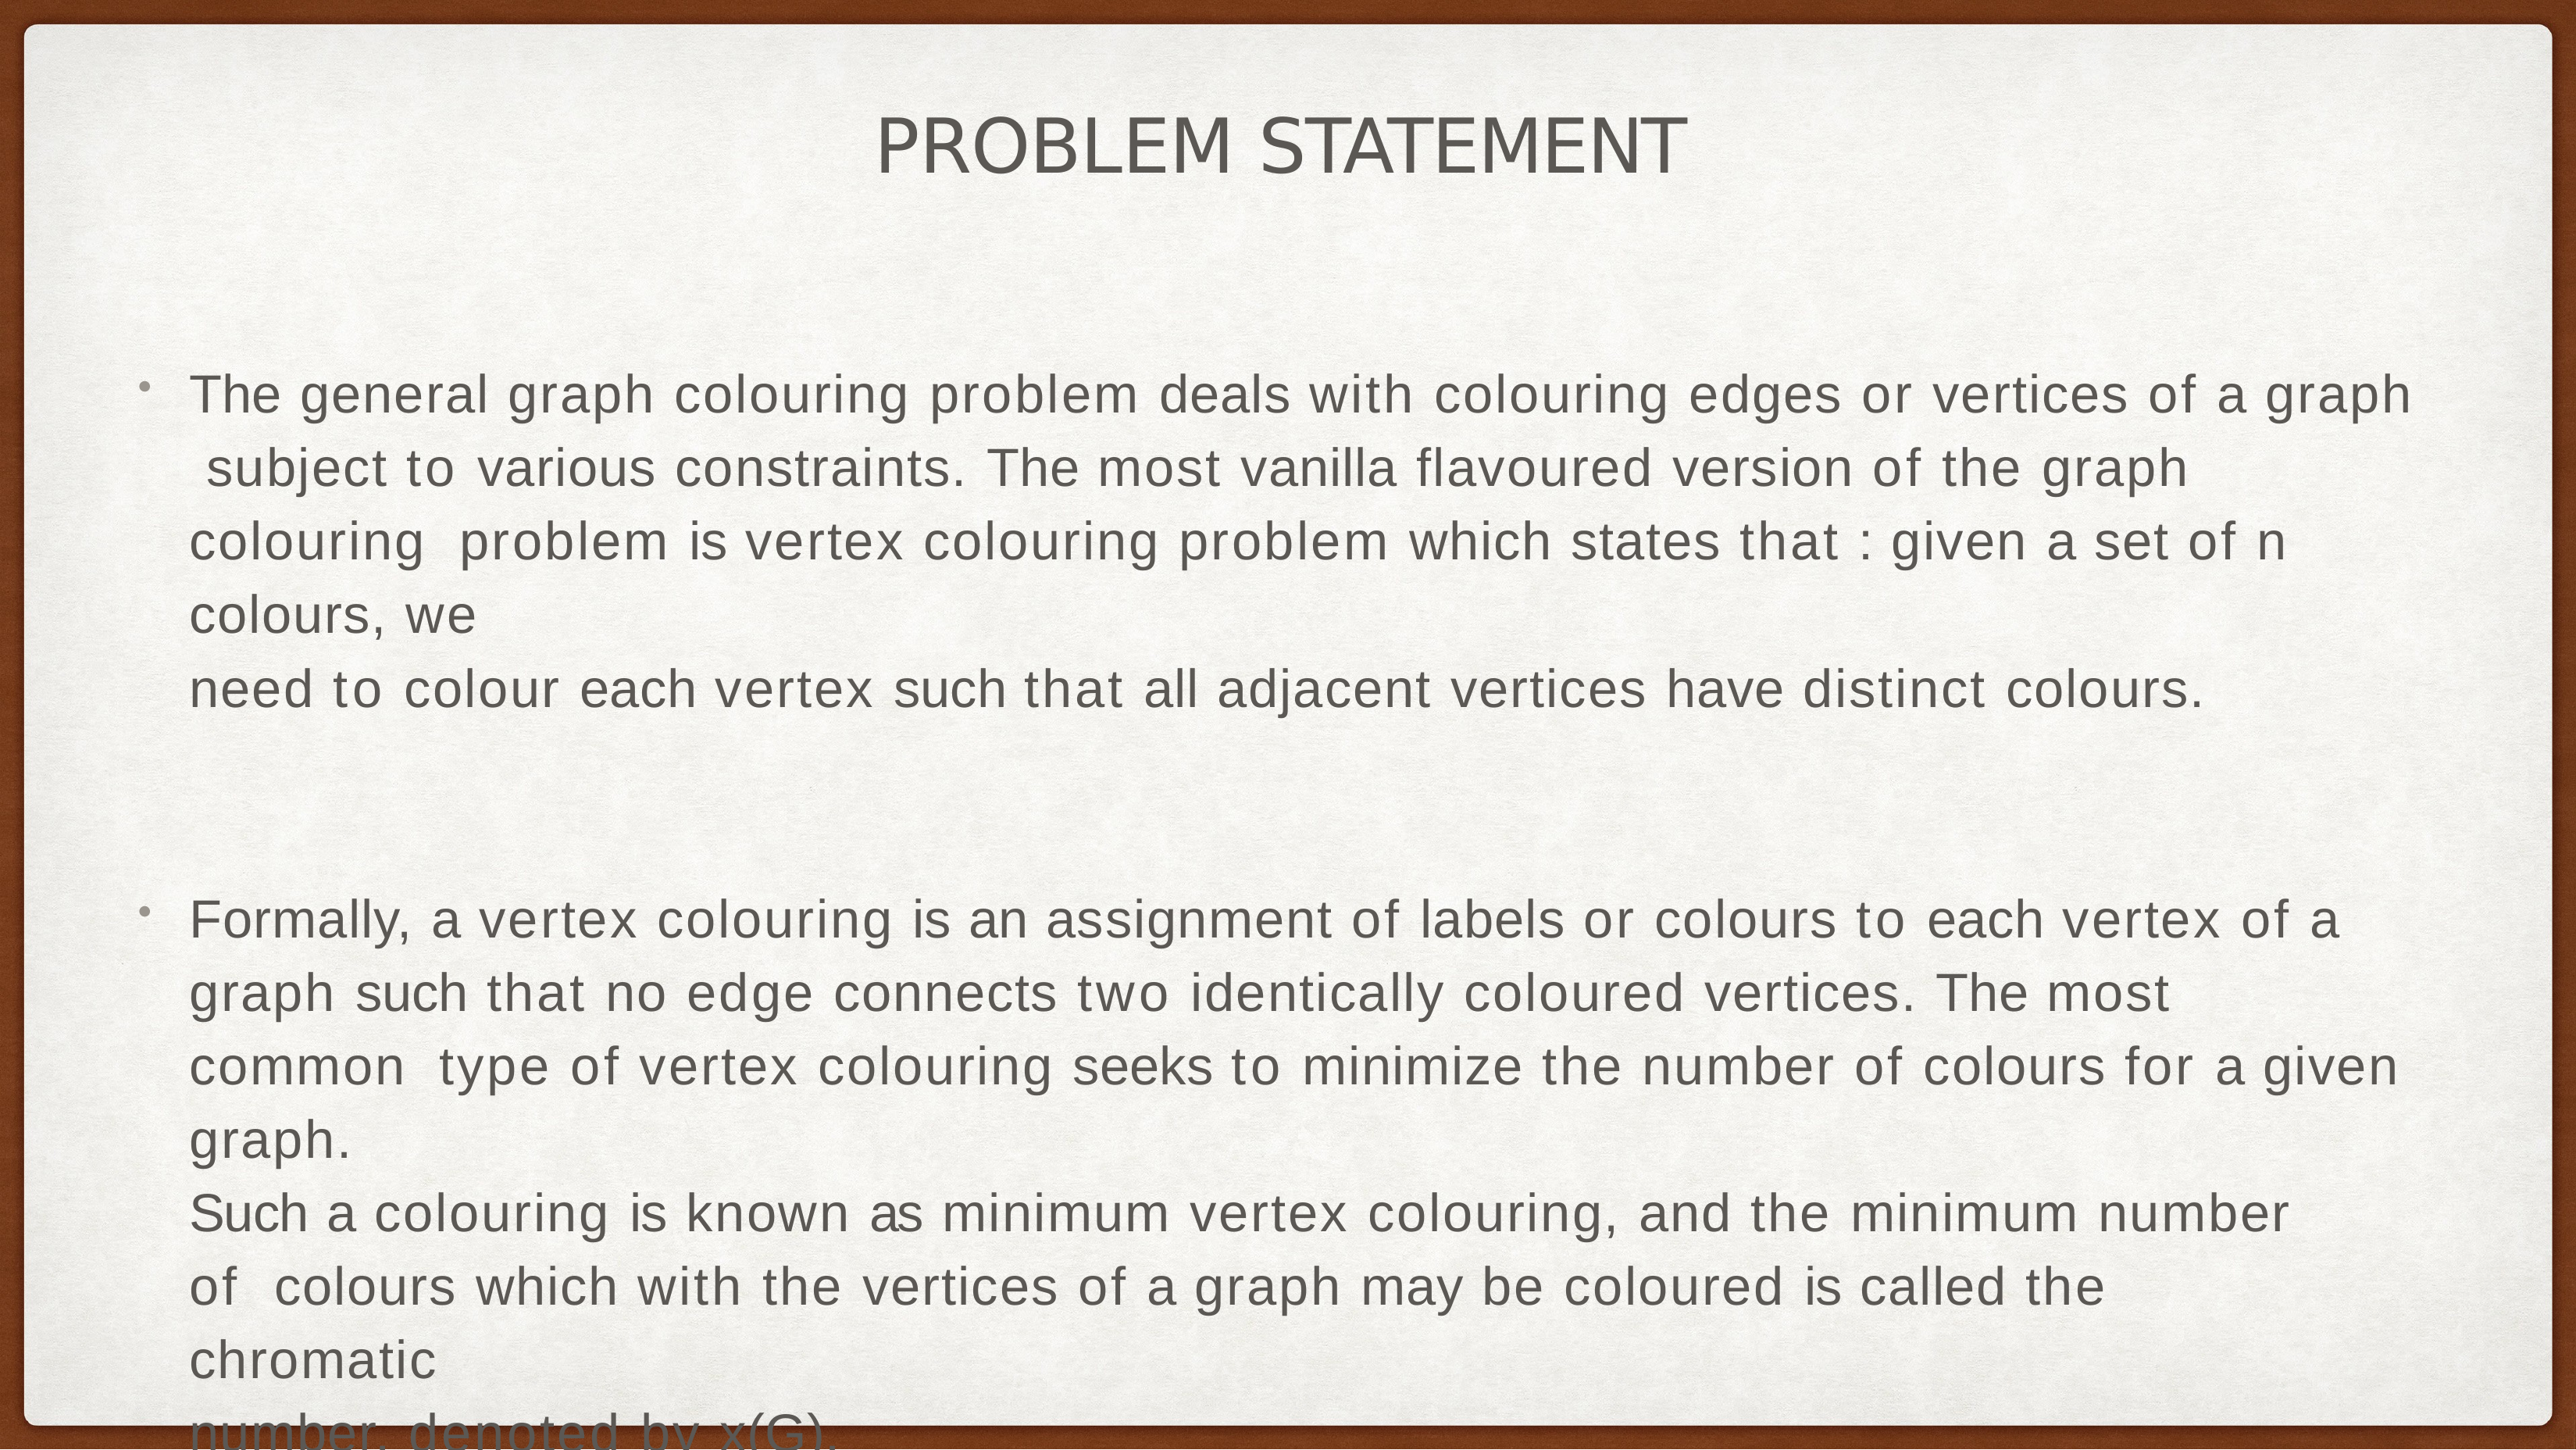

# PROBLEM STATEMENT
The general graph colouring problem deals with colouring edges or vertices of a graph  subject to various constraints. The most vanilla flavoured version of the graph colouring  problem is vertex colouring problem which states that : given a set of n colours, we
need to colour each vertex such that all adjacent vertices have distinct colours.

Formally, a vertex colouring is an assignment of labels or colours to each vertex of a
graph such that no edge connects two identically coloured vertices. The most common  type of vertex colouring seeks to minimize the number of colours for a given graph.
Such a colouring is known as minimum vertex colouring, and the minimum number of  colours which with the vertices of a graph may be coloured is called the chromatic
number, denoted by x(G).